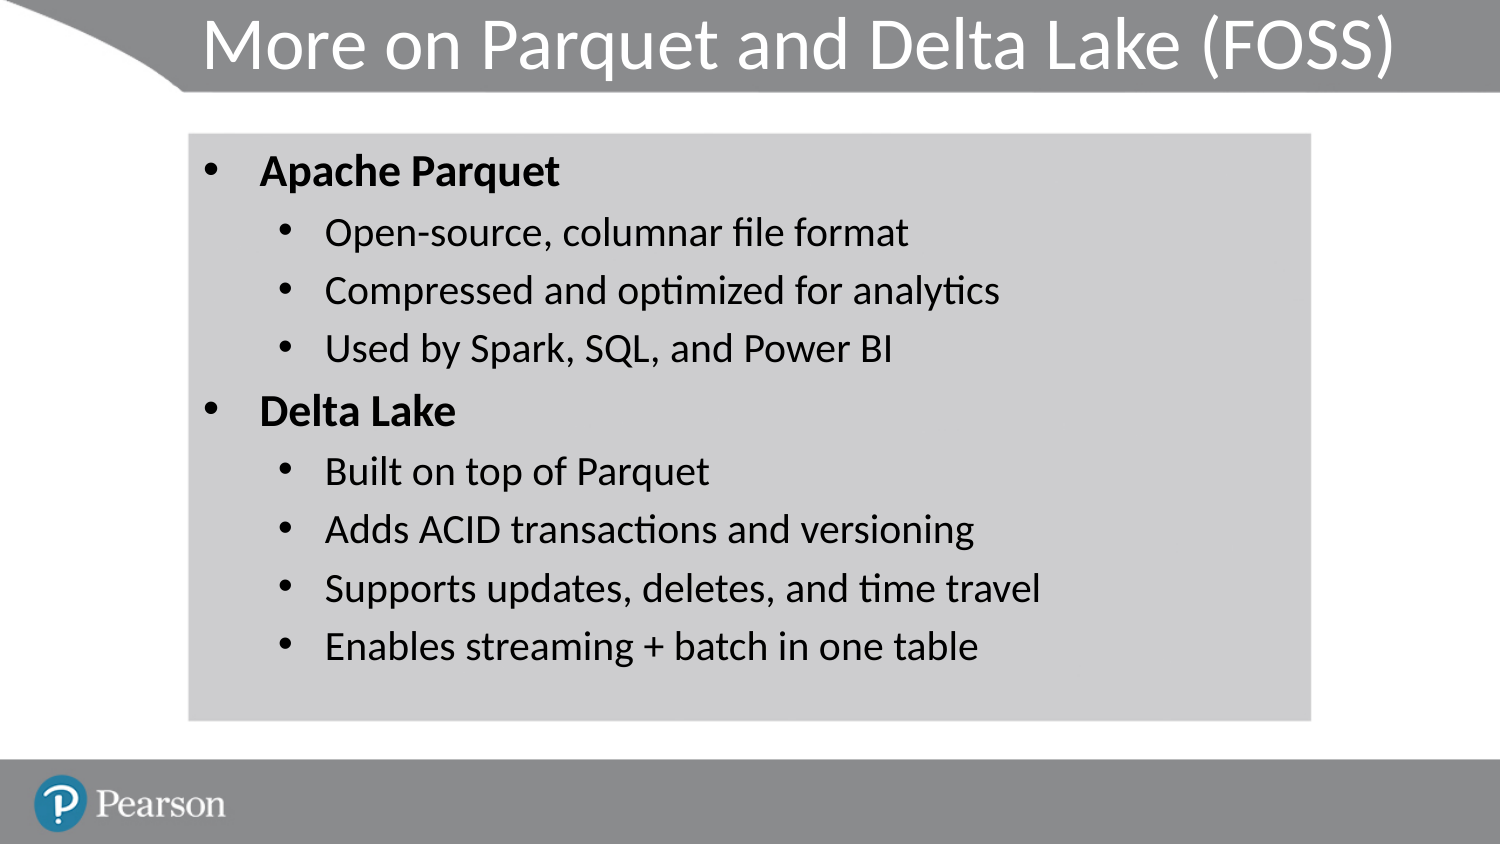

# More on Parquet and Delta Lake (FOSS)
Apache Parquet
Open-source, columnar file format
Compressed and optimized for analytics
Used by Spark, SQL, and Power BI
Delta Lake
Built on top of Parquet
Adds ACID transactions and versioning
Supports updates, deletes, and time travel
Enables streaming + batch in one table